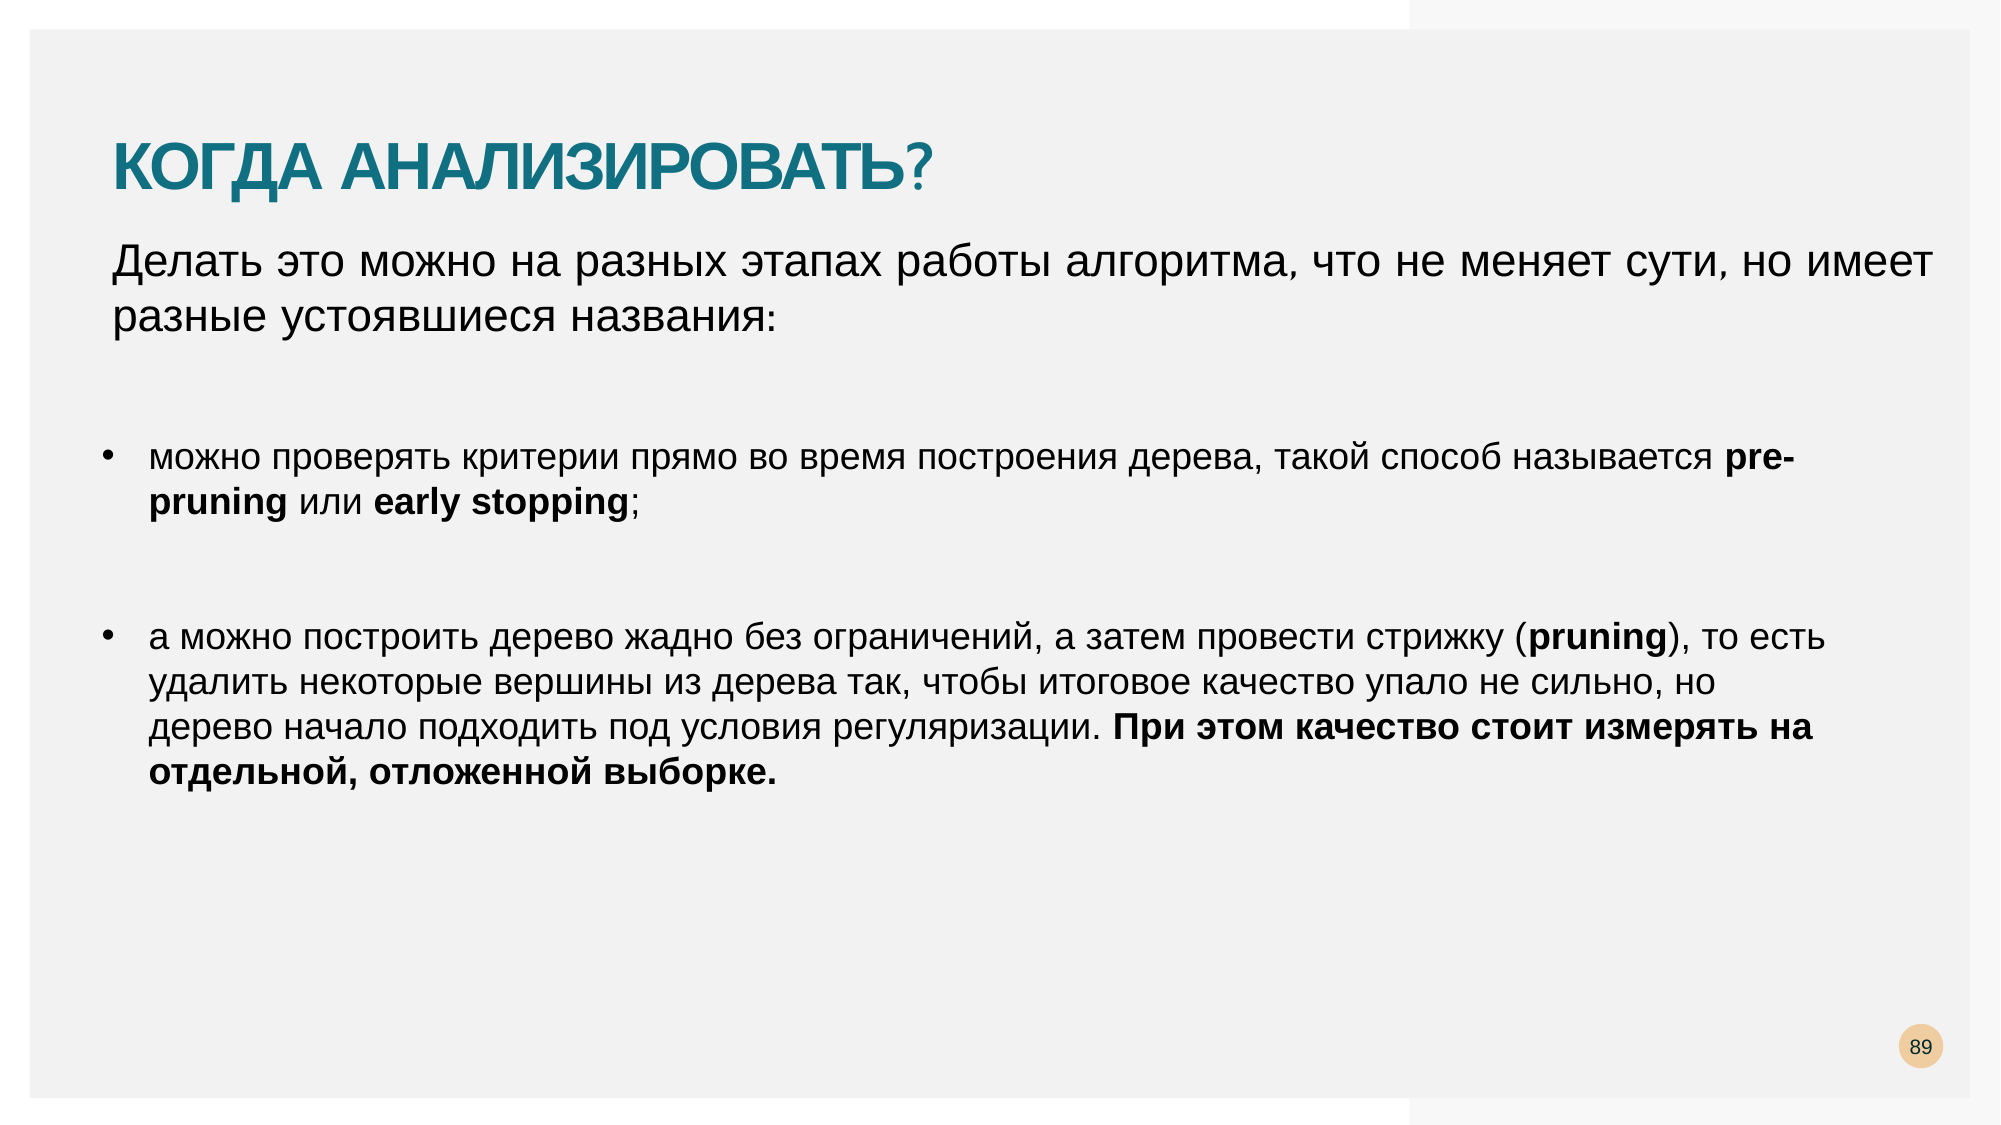

# Когда анализировать?
Делать это можно на разных этапах работы алгоритма, что не меняет сути, но имеет разные устоявшиеся названия:

можно проверять критерии прямо во время построения дерева, такой способ называется pre-pruning или early stopping;

а можно построить дерево жадно без ограничений, а затем провести стрижку (pruning), то есть удалить некоторые вершины из дерева так, чтобы итоговое качество упало не сильно, но дерево начало подходить под условия регуляризации. При этом качество стоит измерять на отдельной, отложенной выборке.
89